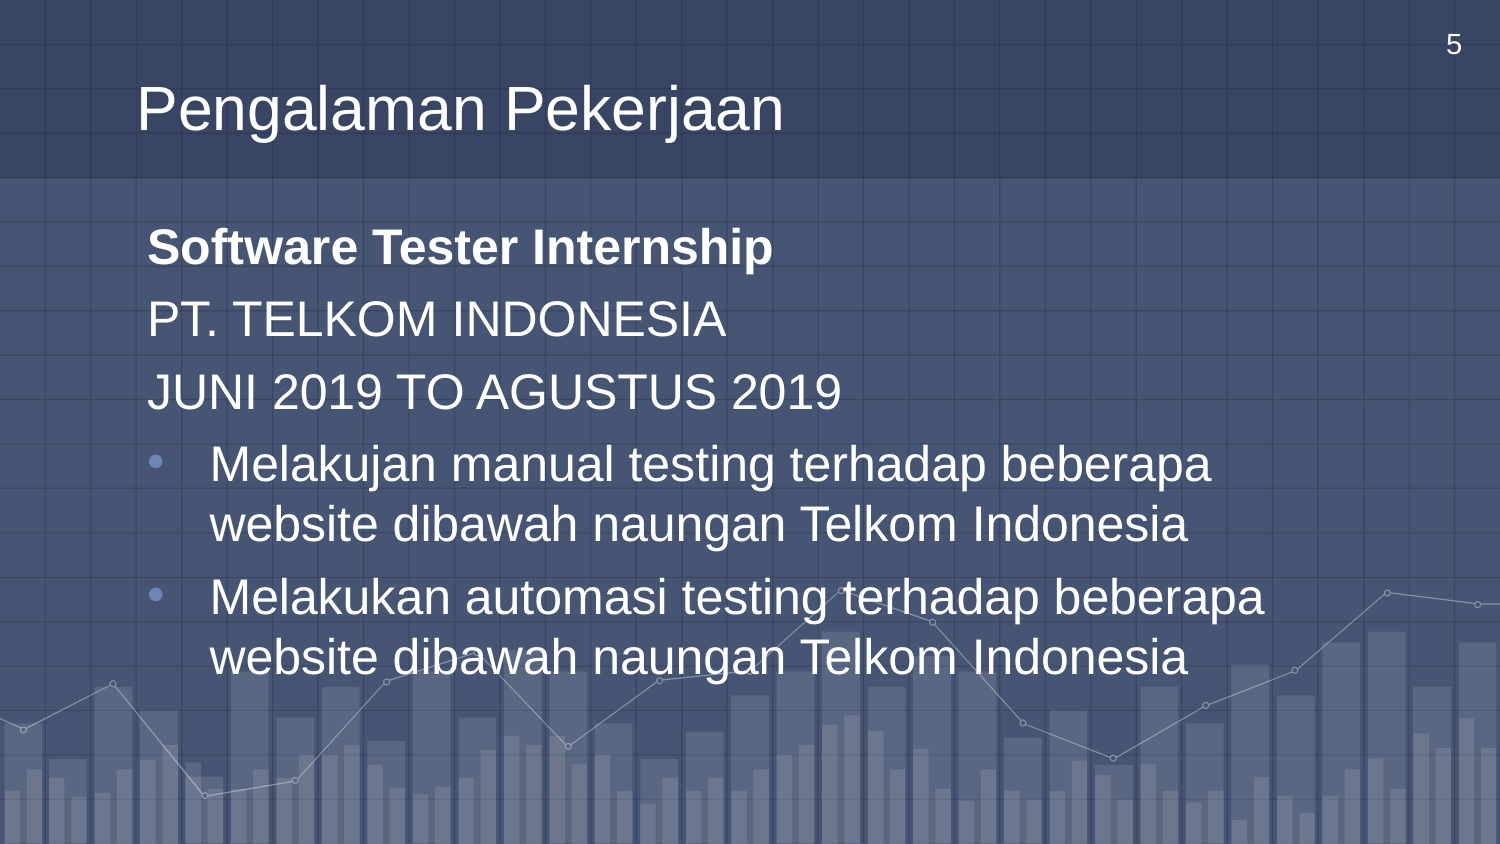

5
# Pengalaman Pekerjaan
Software Tester Internship
PT. Telkom indonesia
Juni 2019 to agustus 2019
Melakujan manual testing terhadap beberapa website dibawah naungan Telkom Indonesia
Melakukan automasi testing terhadap beberapa website dibawah naungan Telkom Indonesia